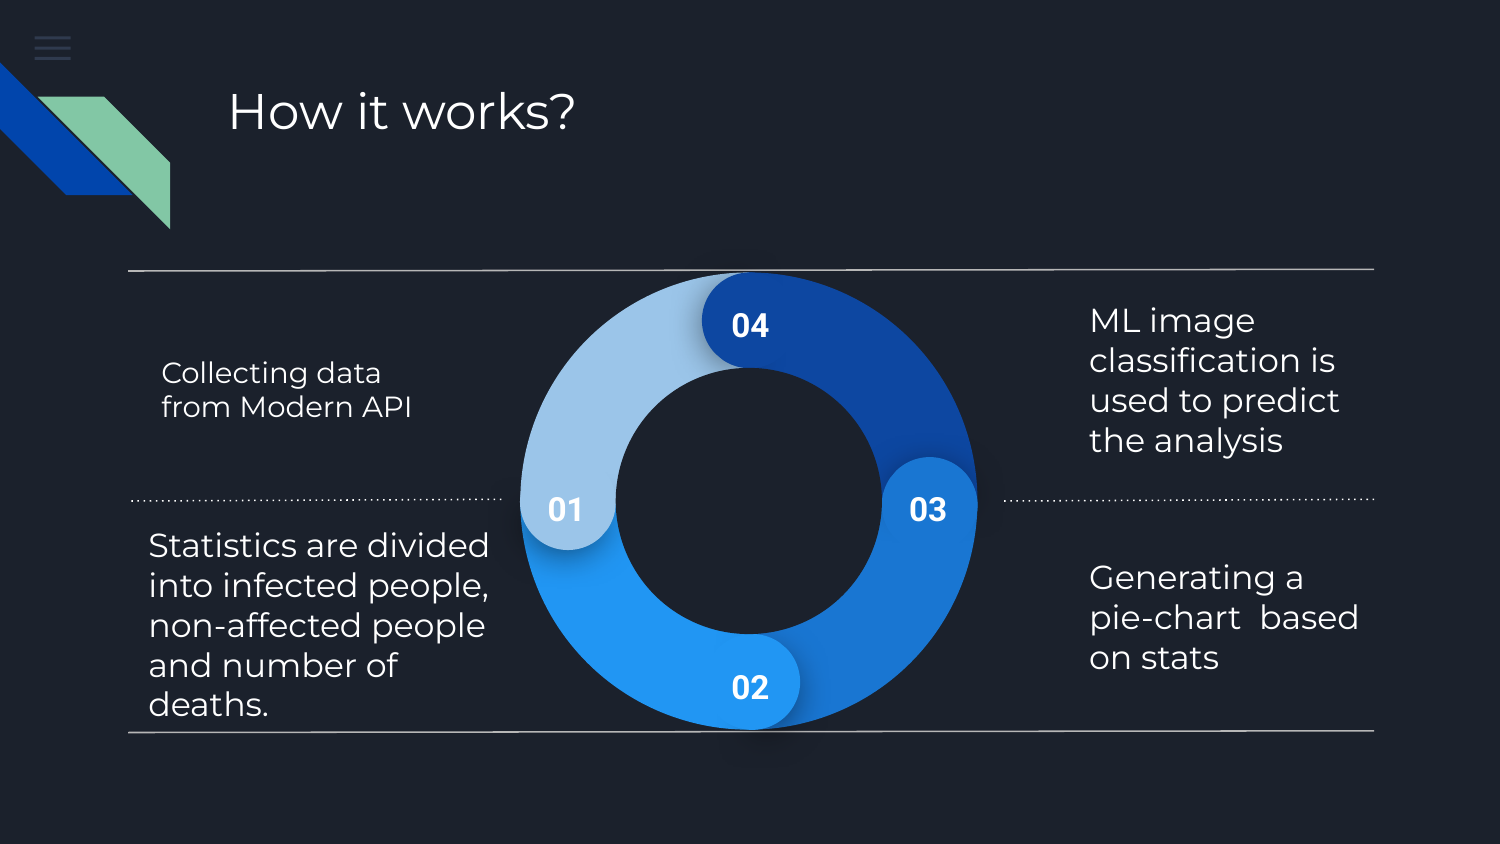

# How it works?

04
Collecting data from Modern API
ML image classification is used to predict the analysis

01
03
Statistics are divided into infected people, non-affected people and number of deaths.
Generating a pie-chart  based on stats

02